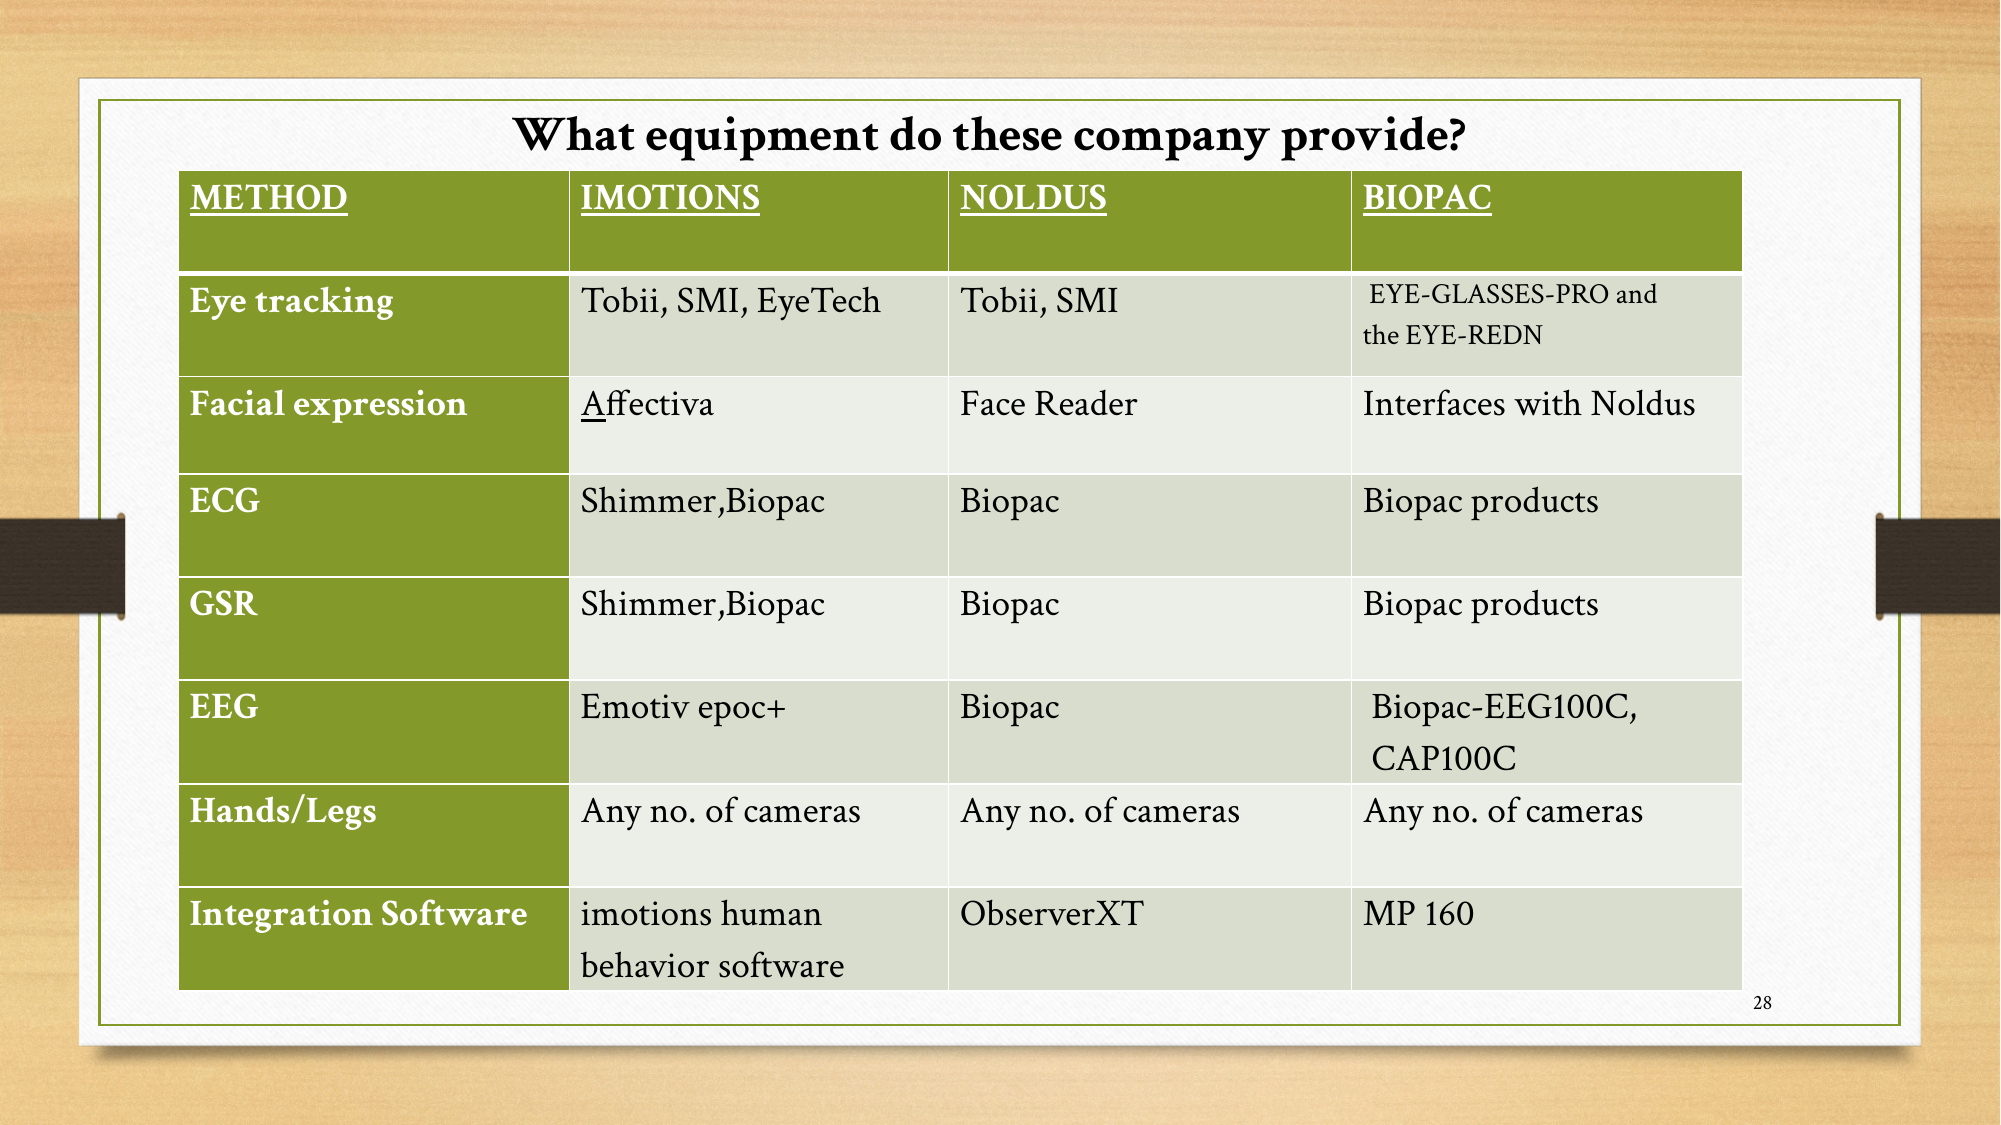

What equipment do these company provide?
| METHOD | IMOTIONS | NOLDUS | BIOPAC |
| --- | --- | --- | --- |
| Eye tracking | Tobii, SMI, EyeTech | Tobii, SMI | EYE-GLASSES-PRO and the EYE-REDN |
| Facial expression | Affectiva | Face Reader | Interfaces with Noldus |
| ECG | Shimmer,Biopac | Biopac | Biopac products |
| GSR | Shimmer,Biopac | Biopac | Biopac products |
| EEG | Emotiv epoc+ | Biopac | Biopac-EEG100C,  CAP100C |
| Hands/Legs | Any no. of cameras | Any no. of cameras | Any no. of cameras |
| Integration Software | imotions human behavior software | ObserverXT | MP 160 |
28